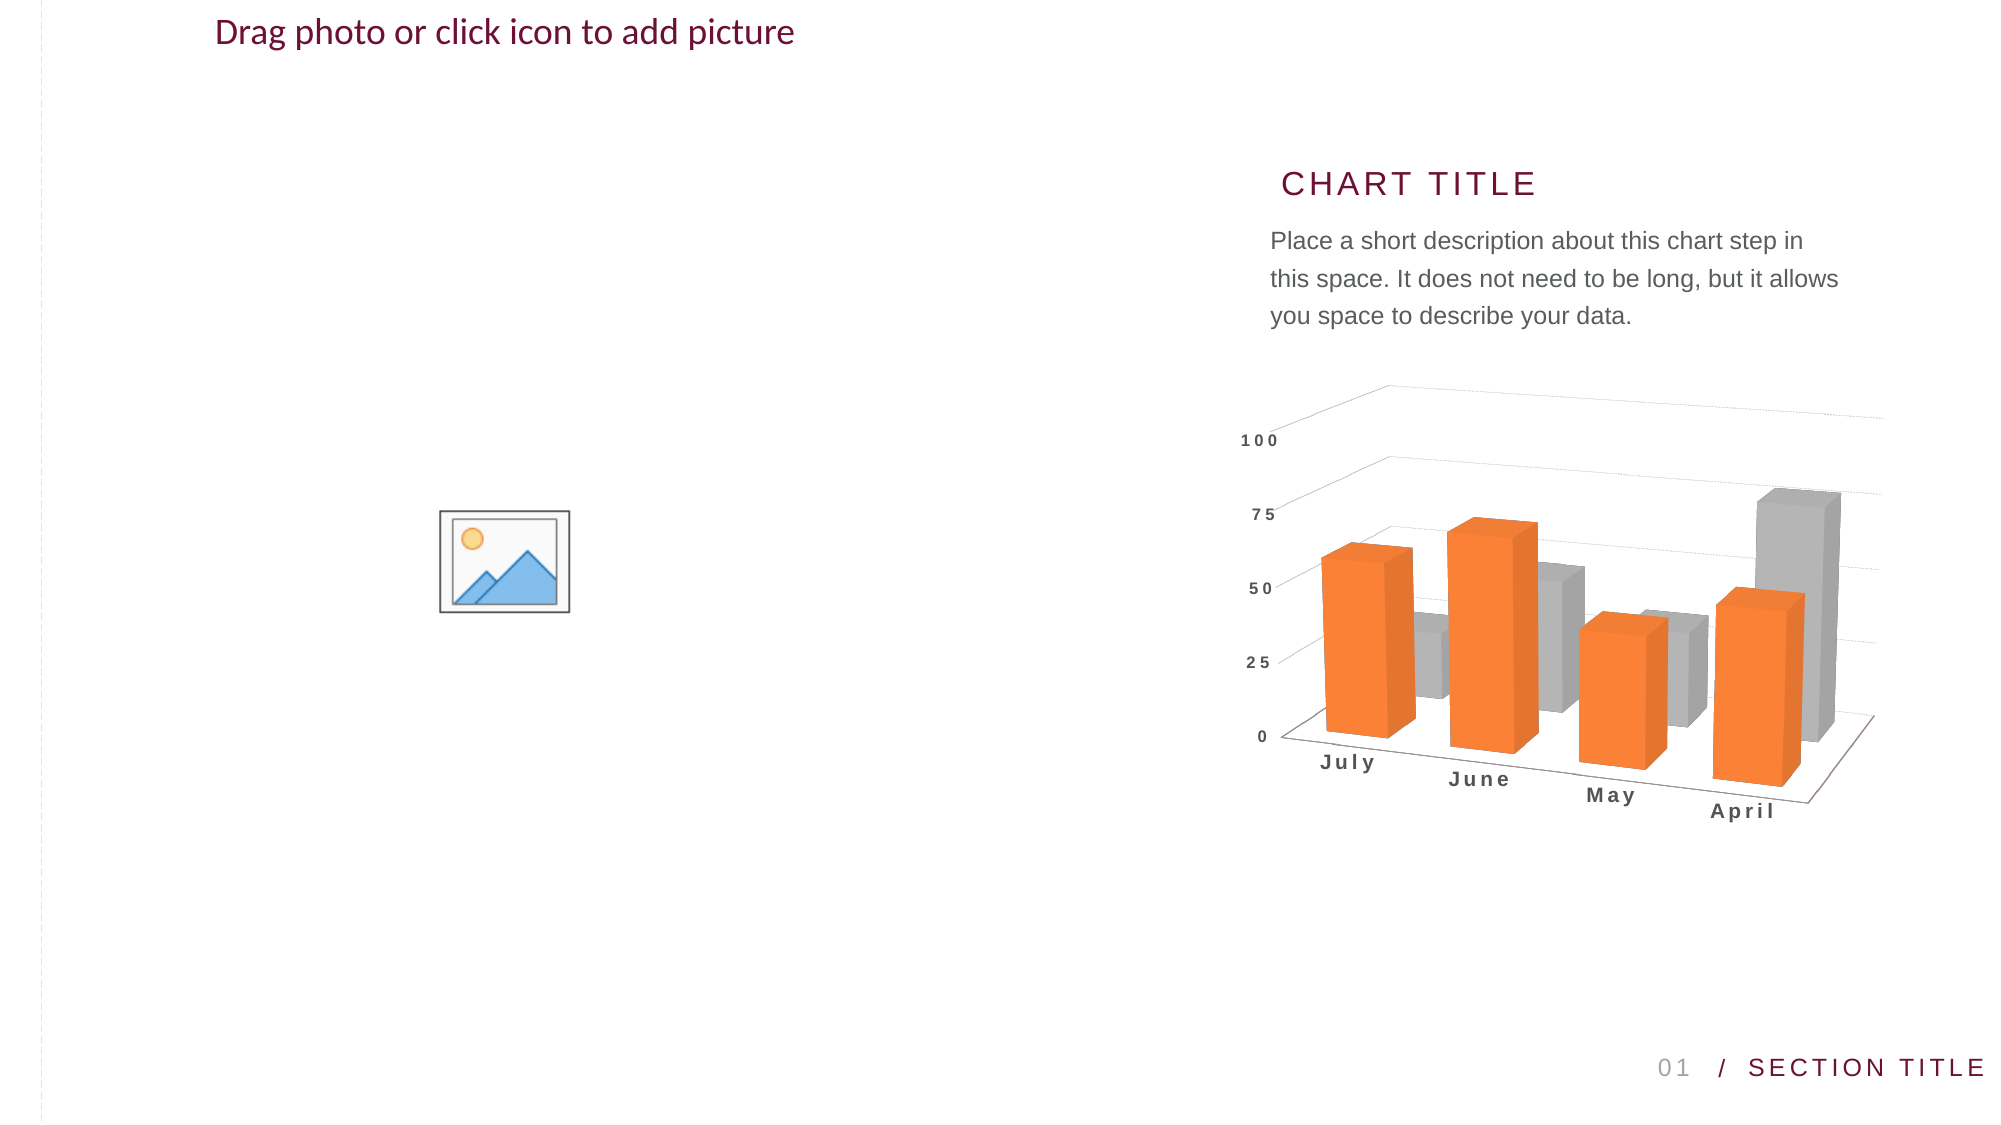

CHART TITLE

[unsupported chart]

Place a short description about this chart step in this space. It does not need to be long, but it allows you space to describe your data.
01
SECTION TITLE
/